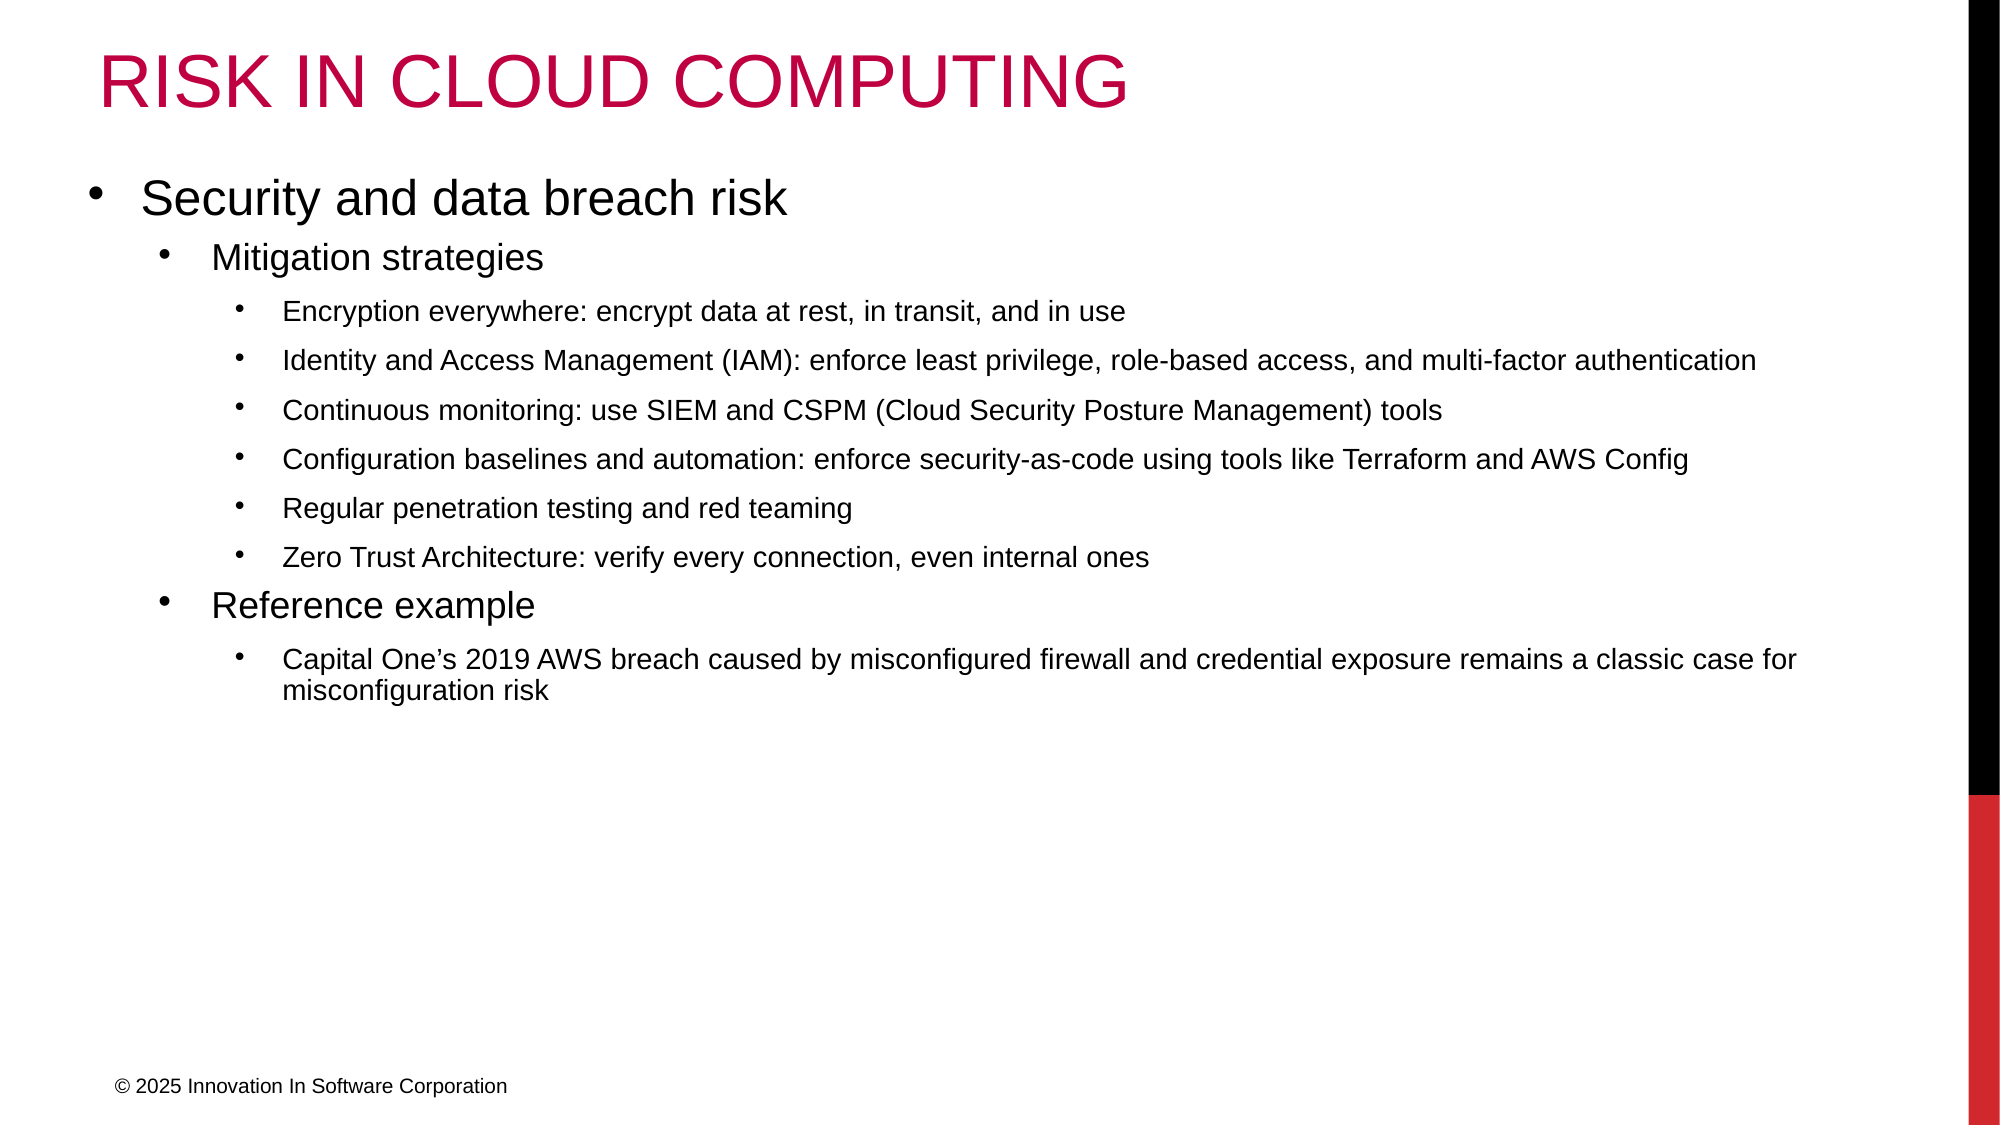

# Risk in Cloud Computing
Security and data breach risk
Mitigation strategies
Encryption everywhere: encrypt data at rest, in transit, and in use
Identity and Access Management (IAM): enforce least privilege, role-based access, and multi-factor authentication
Continuous monitoring: use SIEM and CSPM (Cloud Security Posture Management) tools
Configuration baselines and automation: enforce security-as-code using tools like Terraform and AWS Config
Regular penetration testing and red teaming
Zero Trust Architecture: verify every connection, even internal ones
Reference example
Capital One’s 2019 AWS breach caused by misconfigured firewall and credential exposure remains a classic case for misconfiguration risk
© 2025 Innovation In Software Corporation